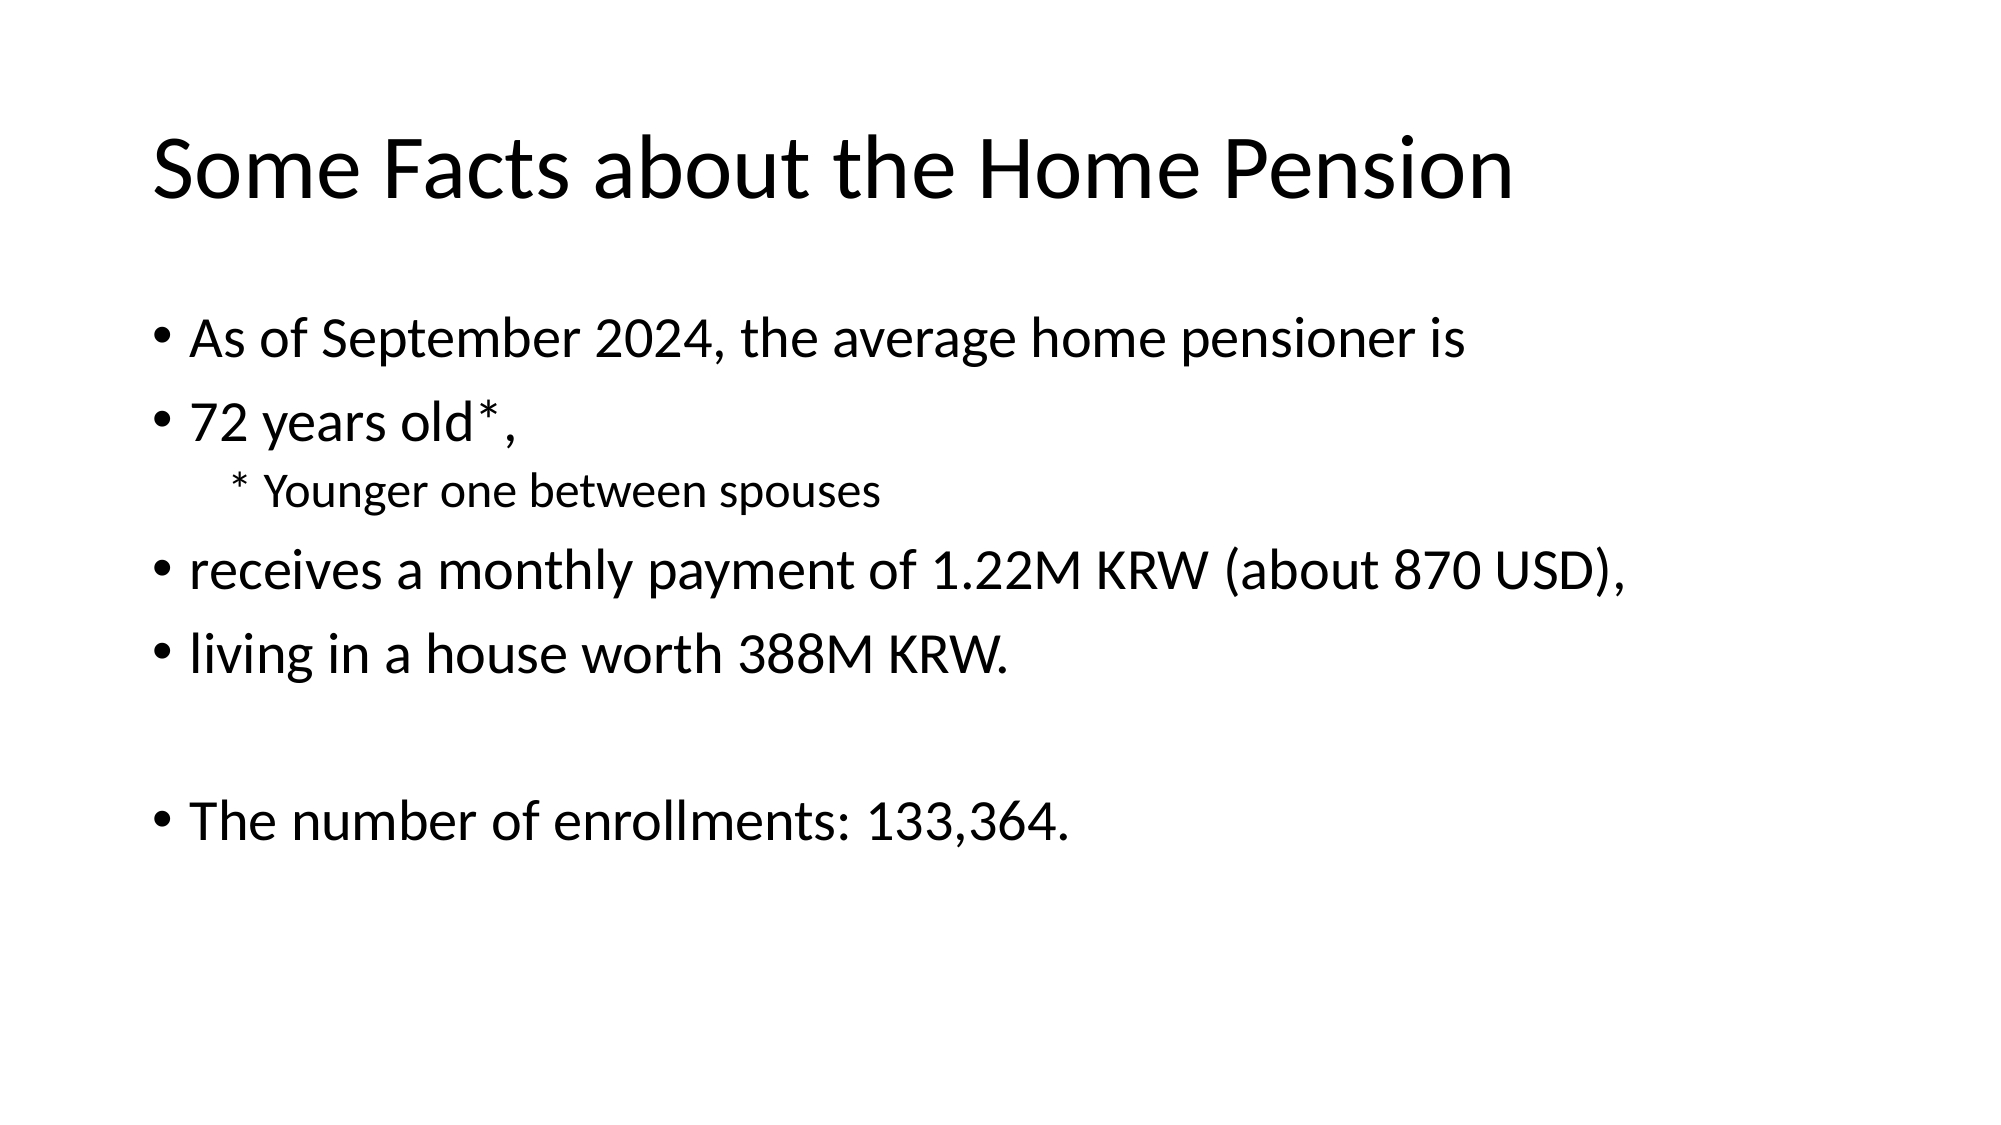

# Some Facts about the Home Pension
As of September 2024, the average home pensioner is
72 years old*,
* Younger one between spouses
receives a monthly payment of 1.22M KRW (about 870 USD),
living in a house worth 388M KRW.

The number of enrollments: 133,364.